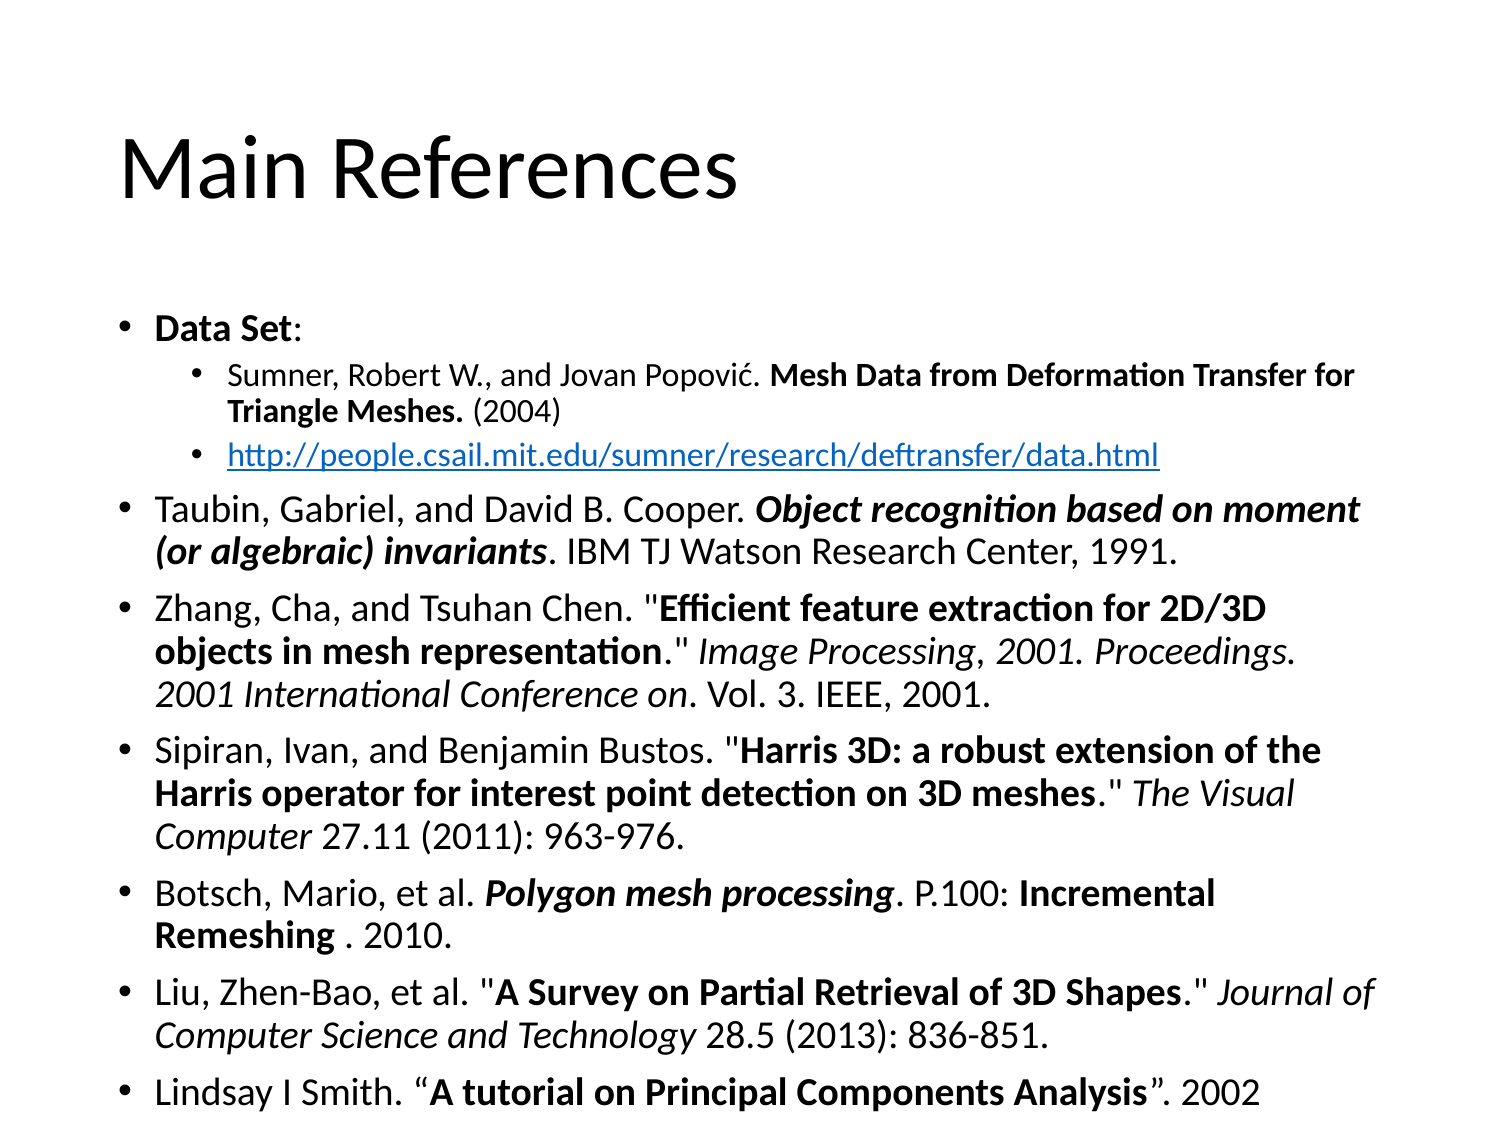

# Main References
Data Set:
Sumner, Robert W., and Jovan Popović. Mesh Data from Deformation Transfer for Triangle Meshes. (2004)
http://people.csail.mit.edu/sumner/research/deftransfer/data.html
Taubin, Gabriel, and David B. Cooper. Object recognition based on moment (or algebraic) invariants. IBM TJ Watson Research Center, 1991.
Zhang, Cha, and Tsuhan Chen. "Efficient feature extraction for 2D/3D objects in mesh representation." Image Processing, 2001. Proceedings. 2001 International Conference on. Vol. 3. IEEE, 2001.
Sipiran, Ivan, and Benjamin Bustos. "Harris 3D: a robust extension of the Harris operator for interest point detection on 3D meshes." The Visual Computer 27.11 (2011): 963-976.
Botsch, Mario, et al. Polygon mesh processing. P.100: Incremental Remeshing . 2010.
Liu, Zhen-Bao, et al. "A Survey on Partial Retrieval of 3D Shapes." Journal of Computer Science and Technology 28.5 (2013): 836-851.
Lindsay I Smith. “A tutorial on Principal Components Analysis”. 2002